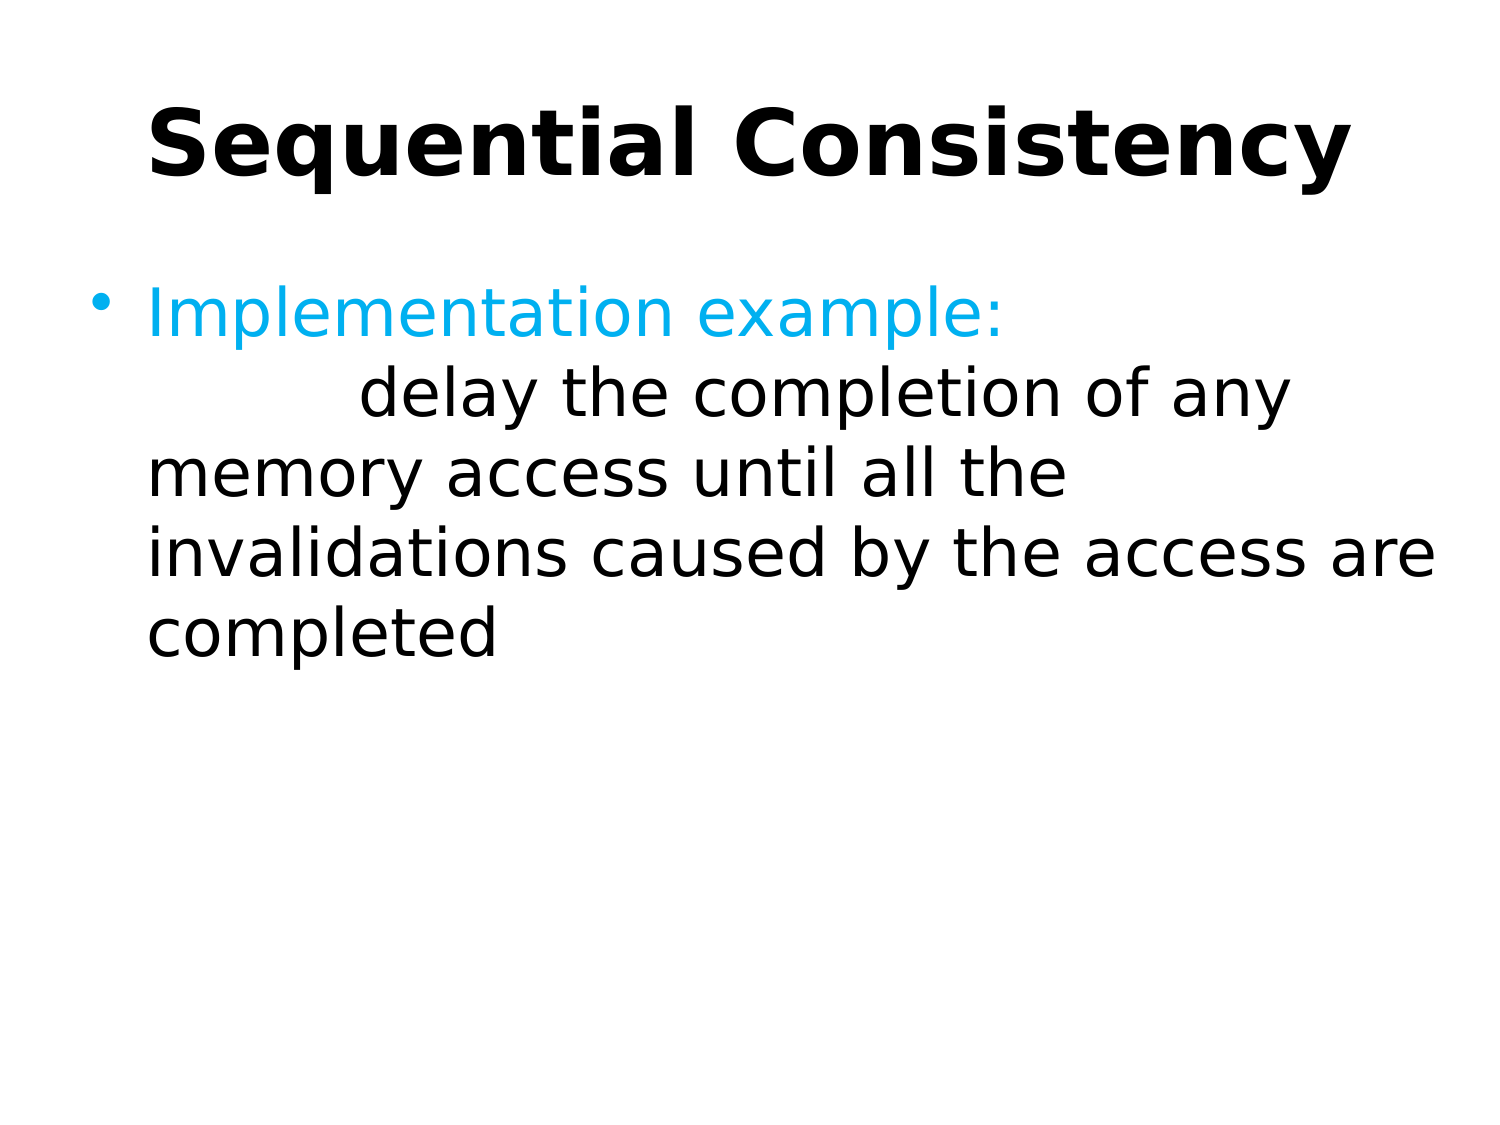

# Sequential Consistency
Implementation example:                                 delay the completion of any memory access until all the invalidations caused by the access are completed